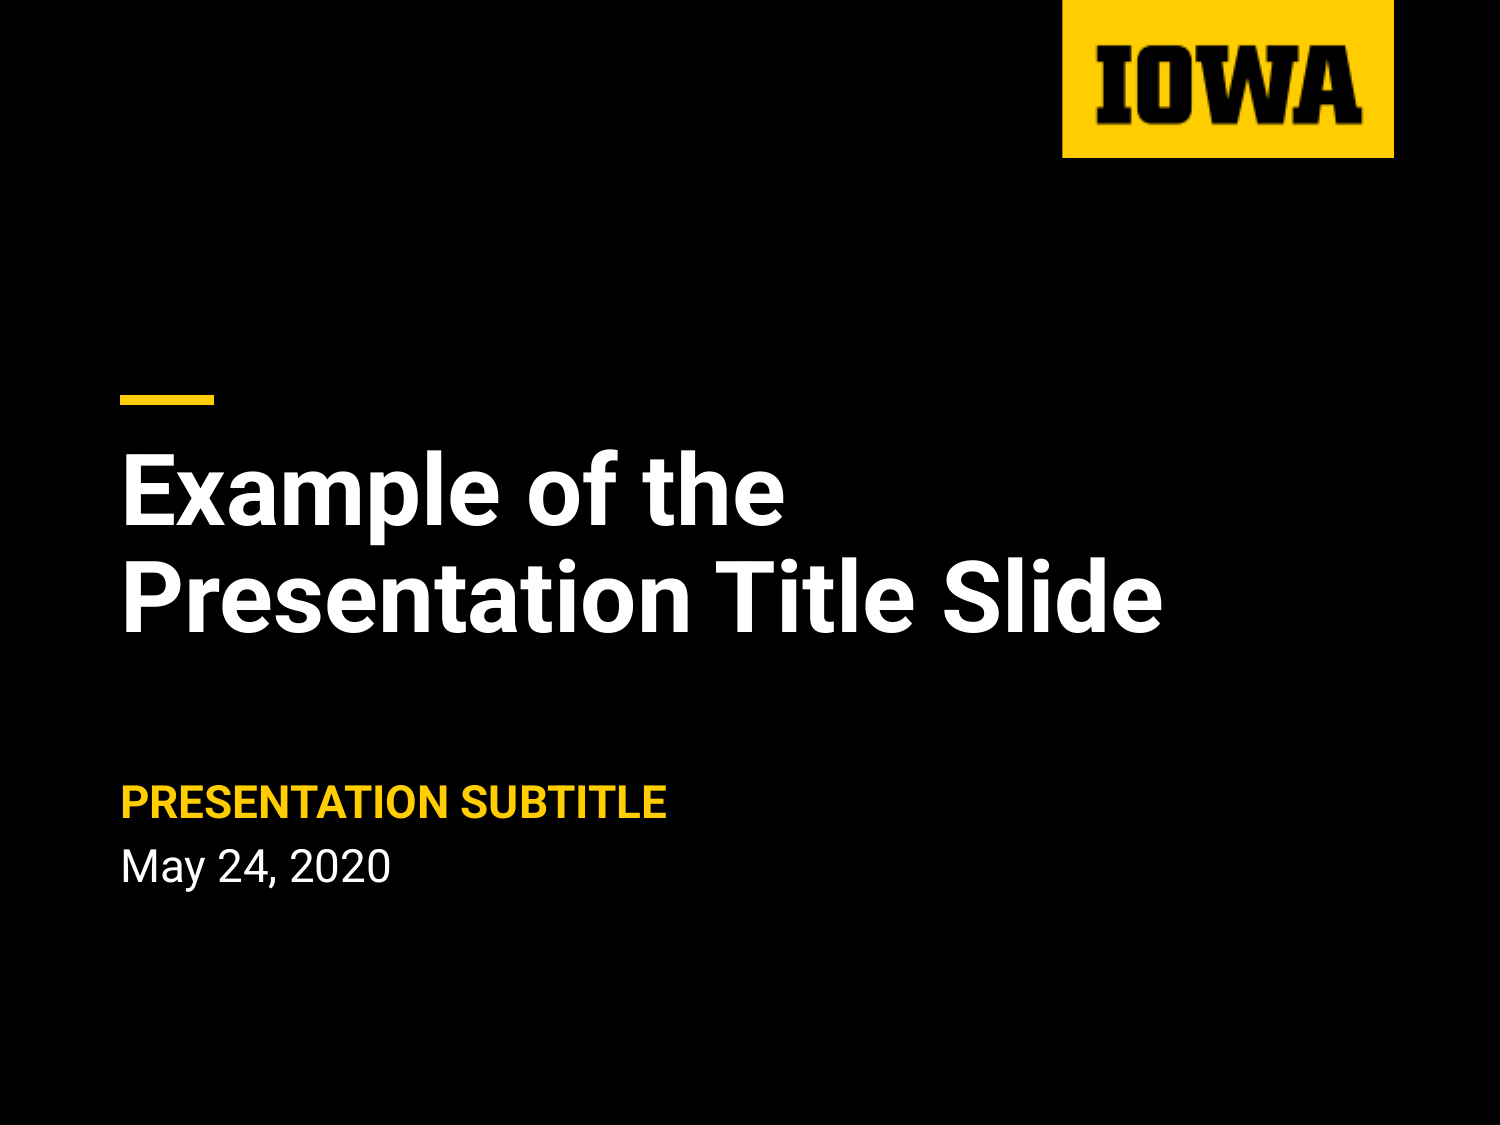

# Example of the Presentation Title Slide
PRESENTATION SUBTITLE
May 24, 2020